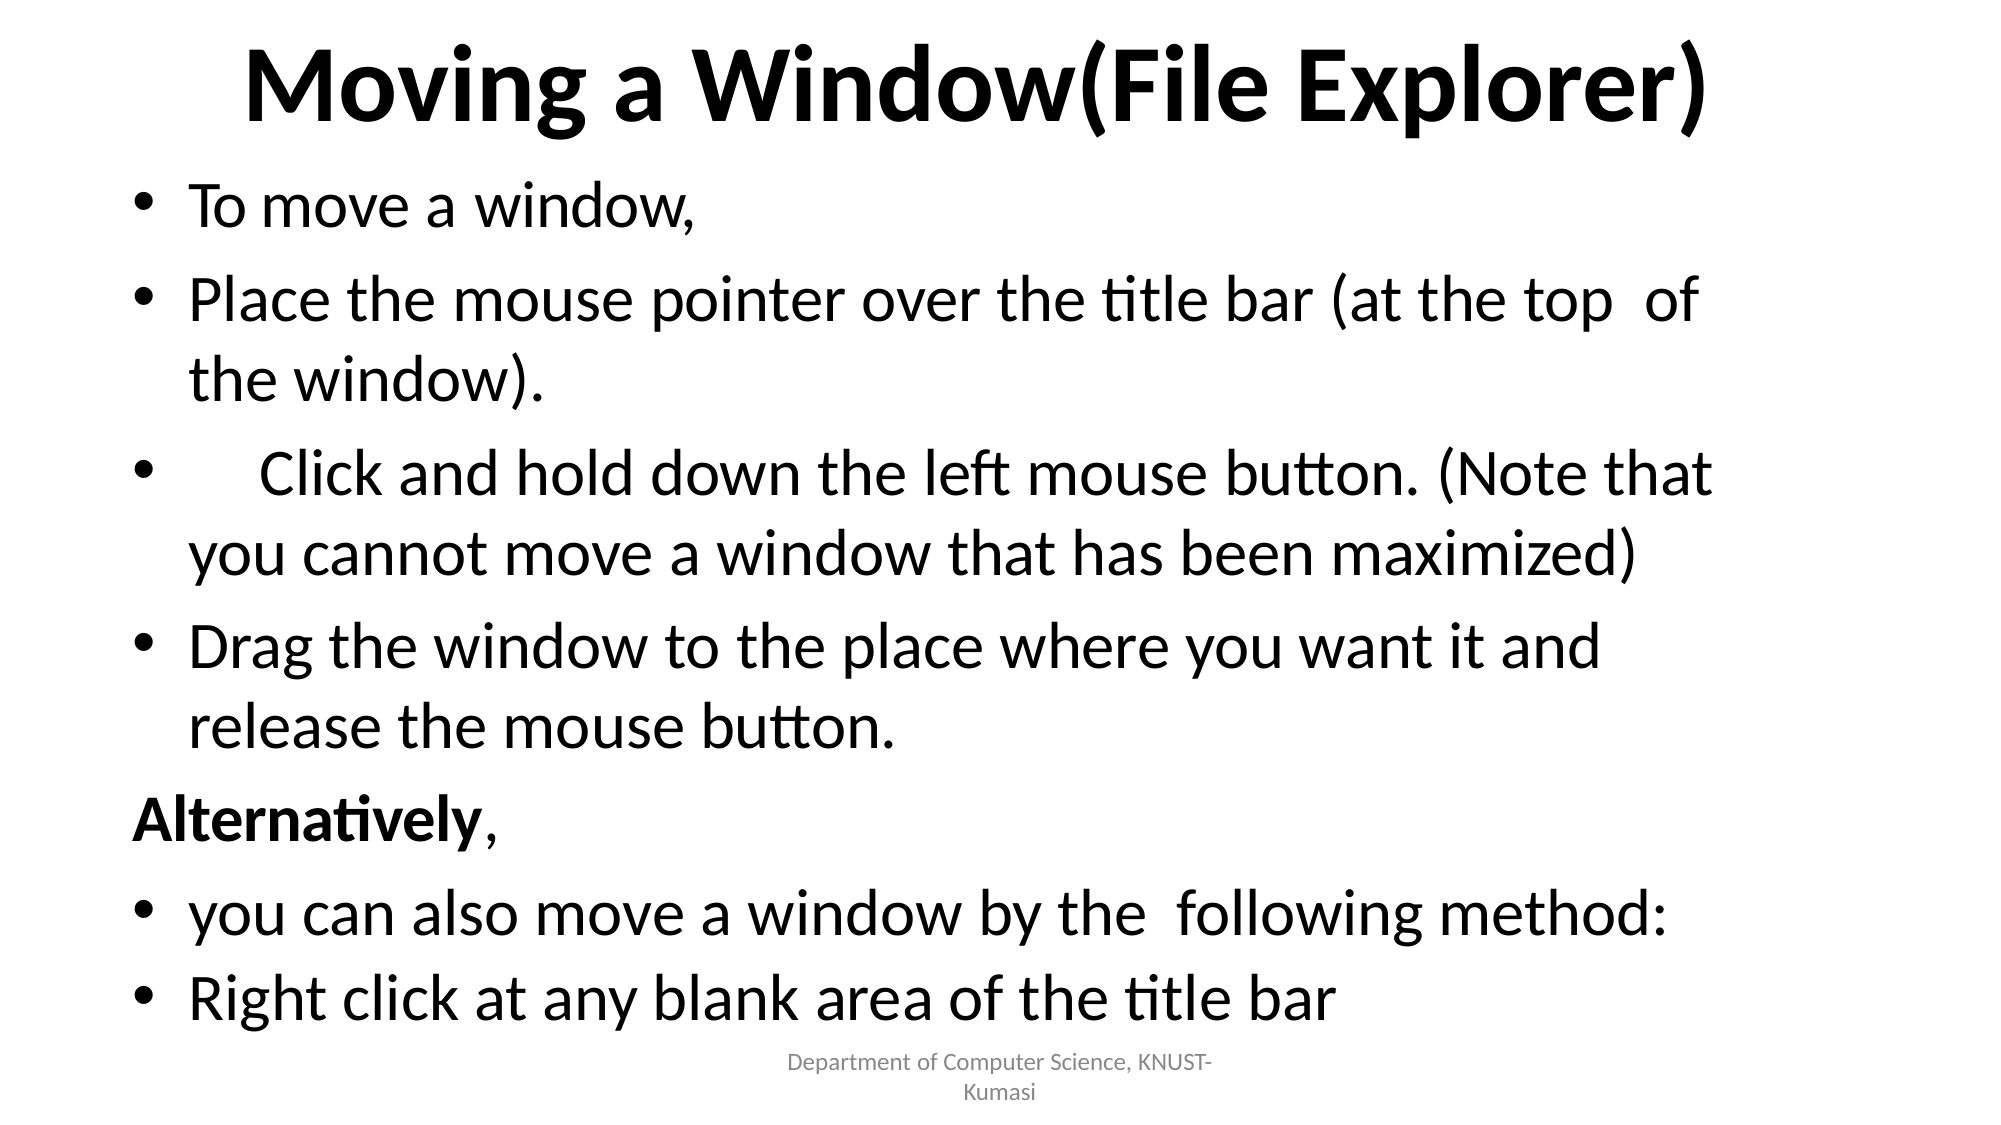

# Moving a Window(File Explorer)
To move a window,
Place the mouse pointer over the title bar (at the top  of the window).
	Click and hold down the left mouse button. (Note that  you cannot move a window that has been maximized)
Drag the window to the place where you want it and  release the mouse button.
Alternatively,
you can also move a window by the  following method:
Right click at any blank area of the title bar
Department of Computer Science, KNUST-
Kumasi